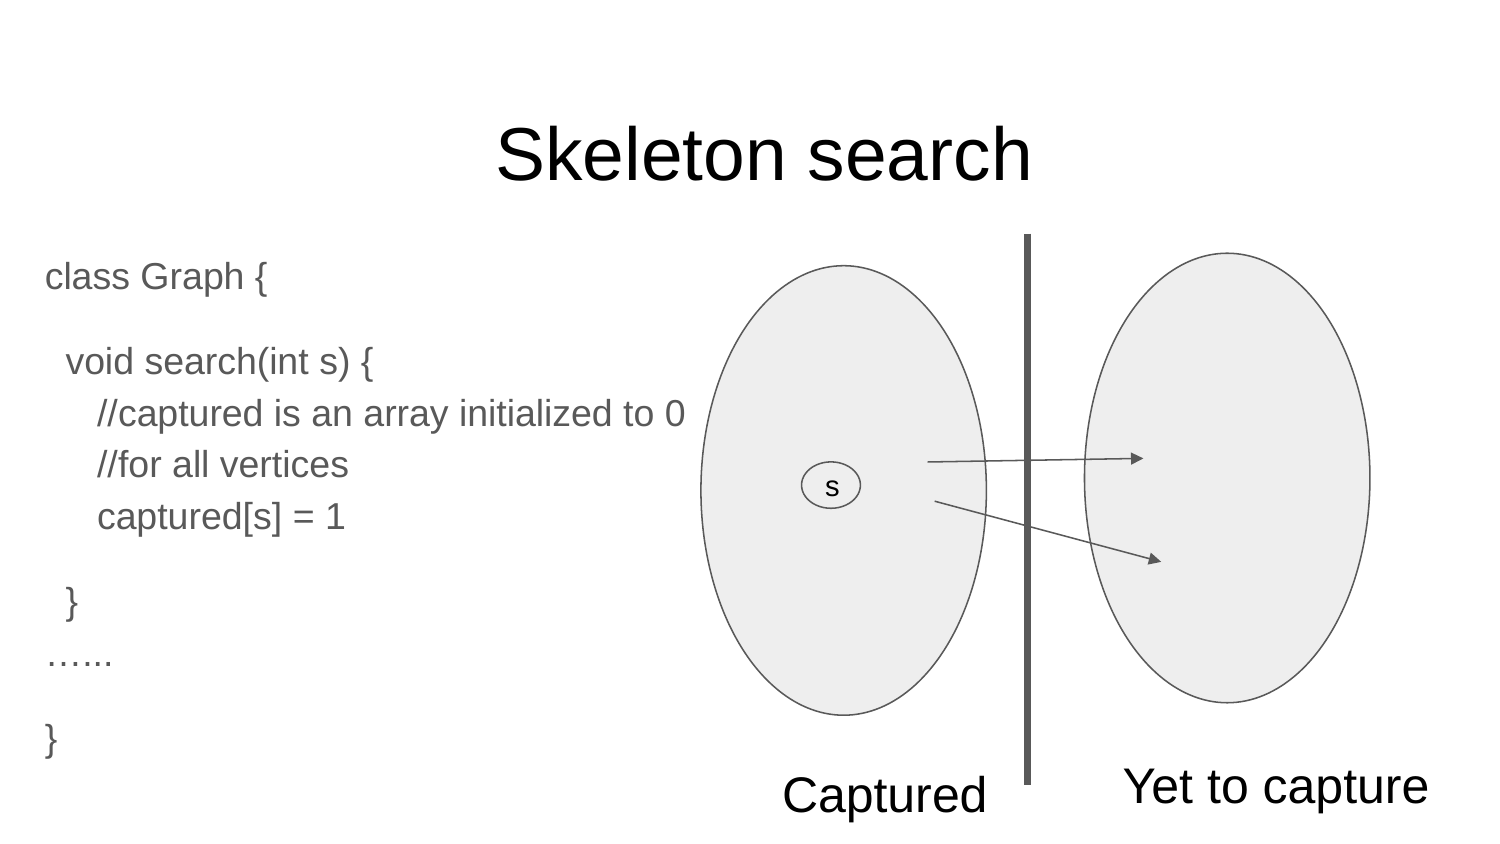

# Skeleton search
class Graph {
  void search(int s) {
     //captured is an array initialized to 0
     //for all vertices
     captured[s] = 1
  }
…...
}

s
Yet to capture
Captured